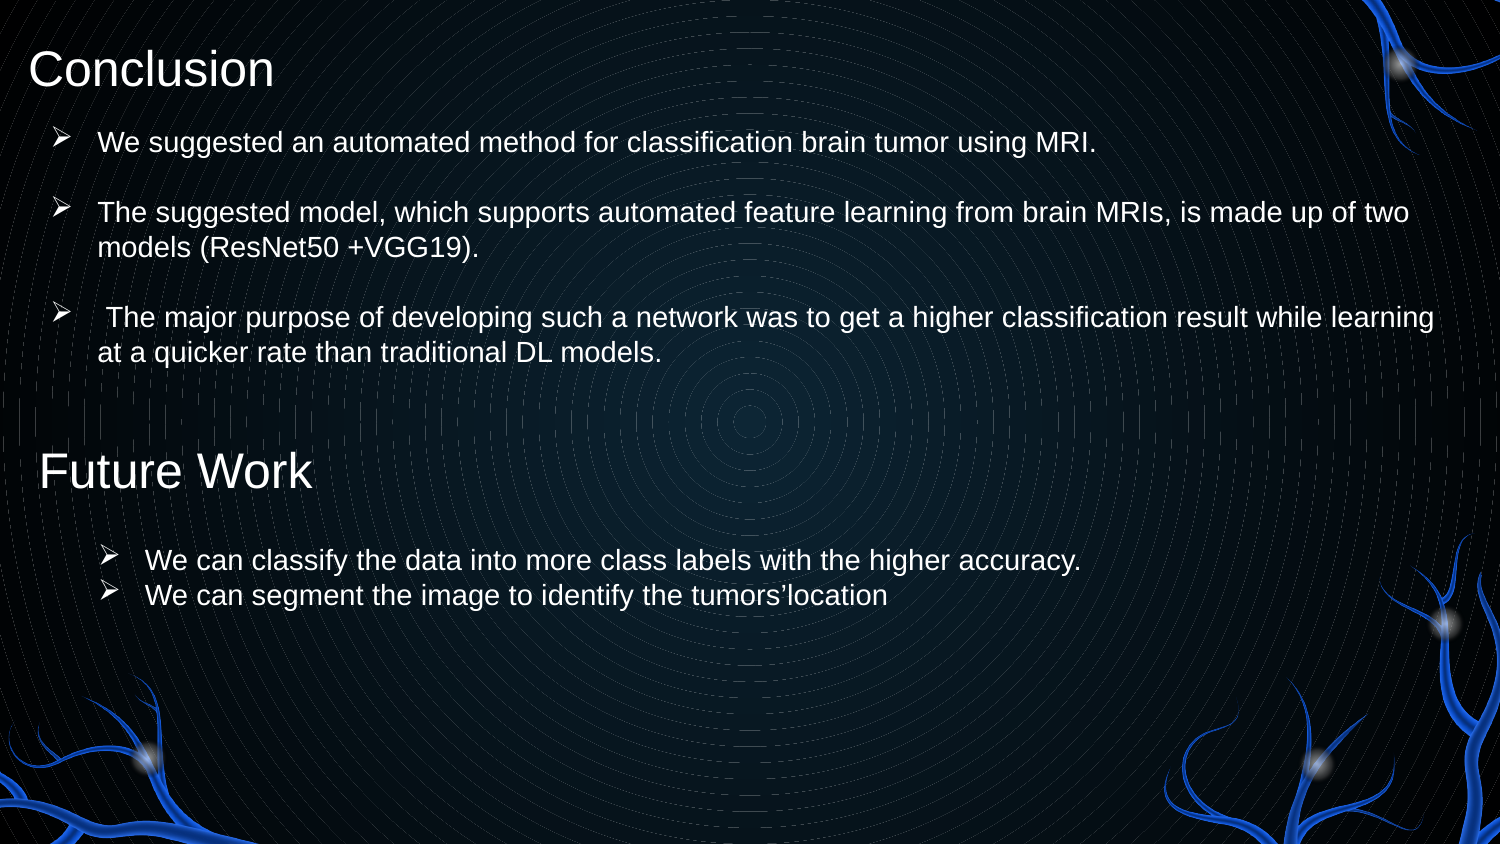

# Conclusion
We suggested an automated method for classification brain tumor using MRI.

The suggested model, which supports automated feature learning from brain MRIs, is made up of two models (ResNet50 +VGG19).

 The major purpose of developing such a network was to get a higher classification result while learning at a quicker rate than traditional DL models.

Future Work
We can classify the data into more class labels with the higher accuracy.
We can segment the image to identify the tumors’location